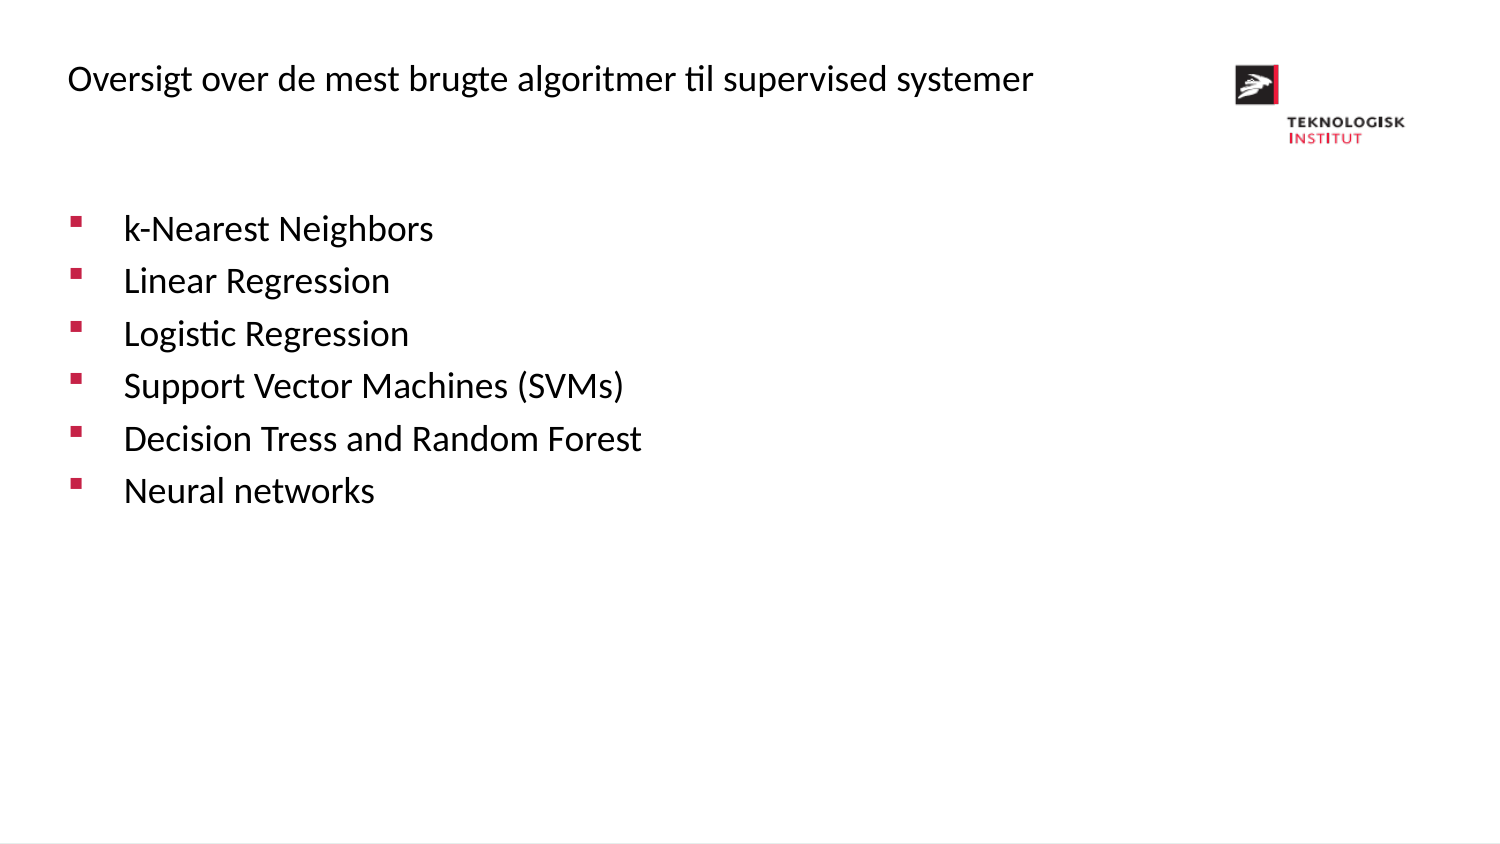

Oversigt over de mest brugte algoritmer til supervised systemer
k-Nearest Neighbors
Linear Regression
Logistic Regression
Support Vector Machines (SVMs)
Decision Tress and Random Forest
Neural networks